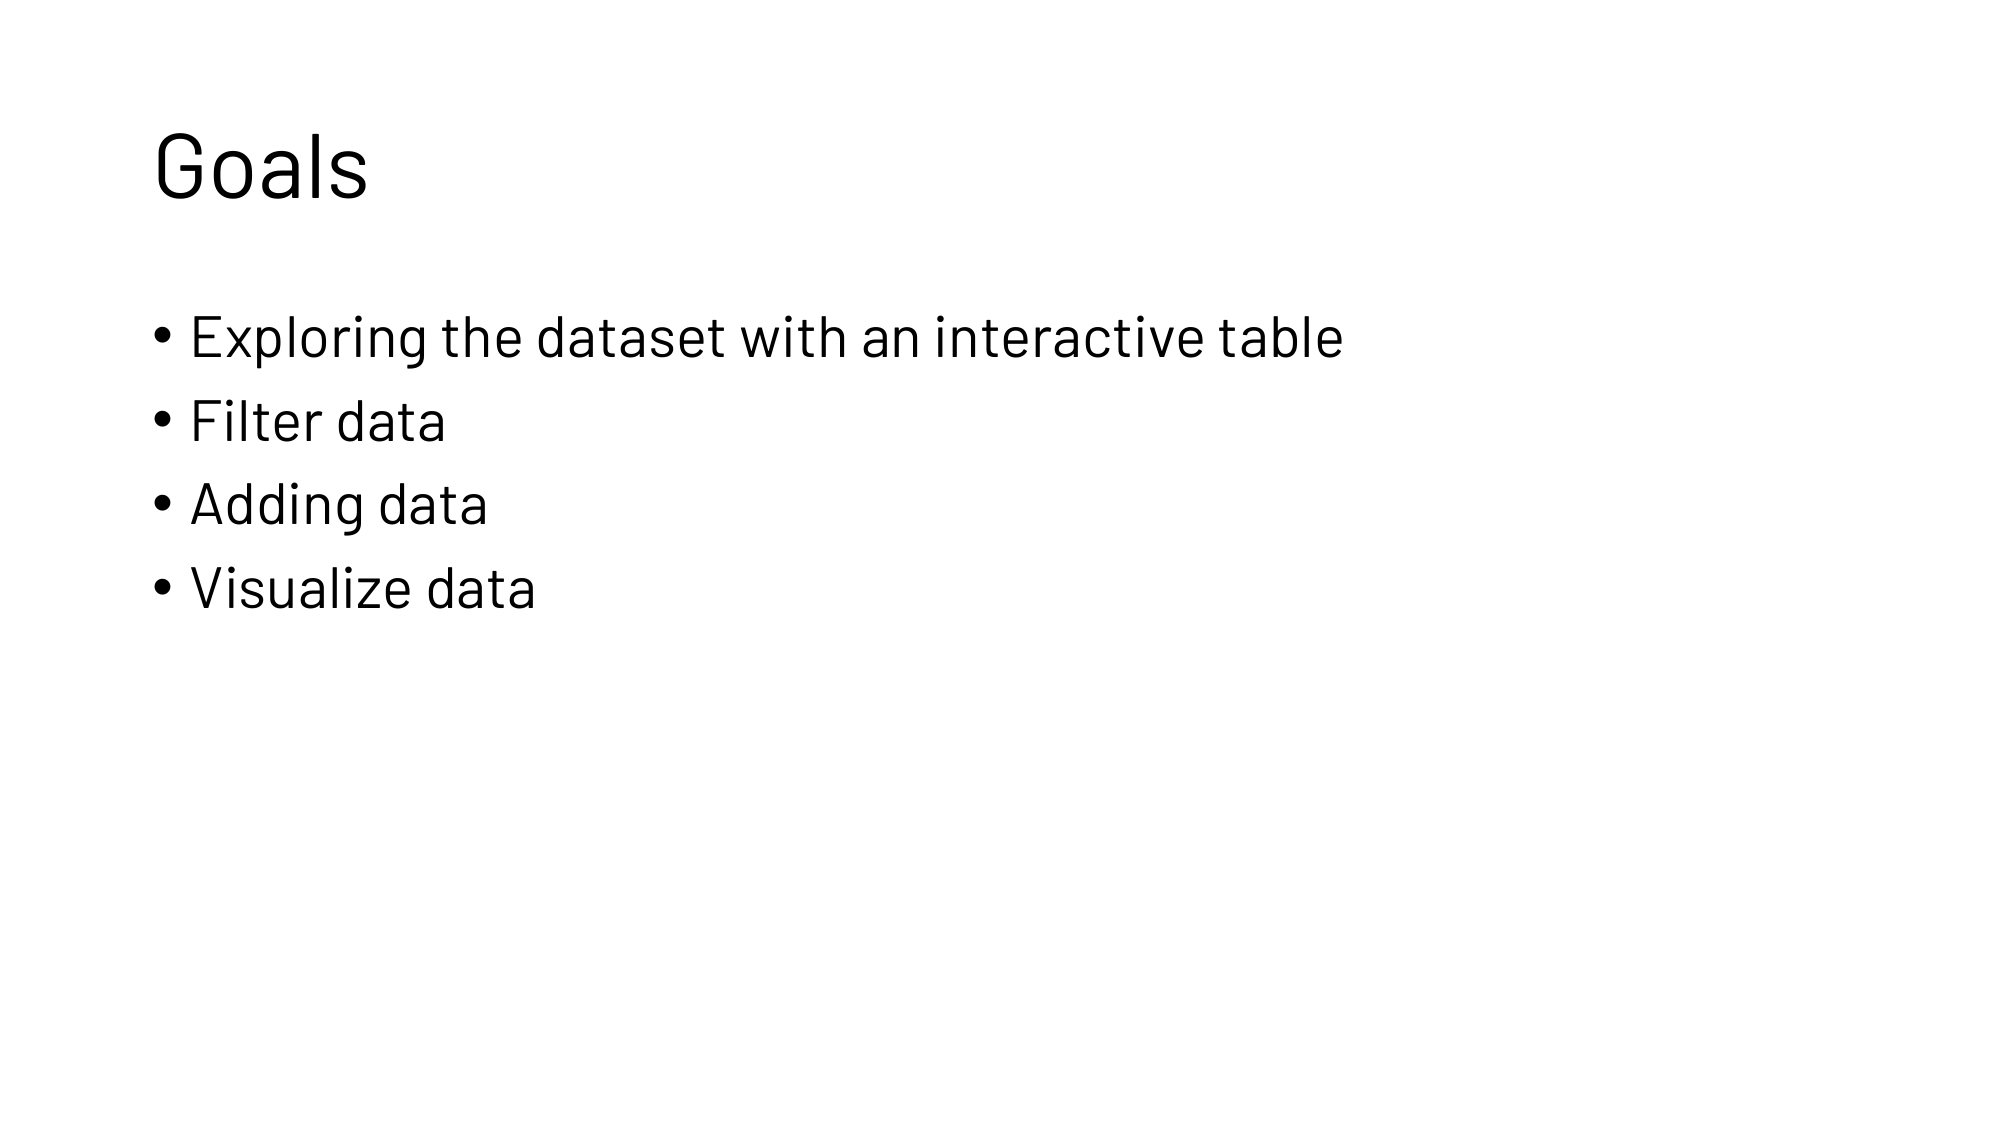

# Goals
Exploring the dataset with an interactive table
Filter data
Adding data
Visualize data